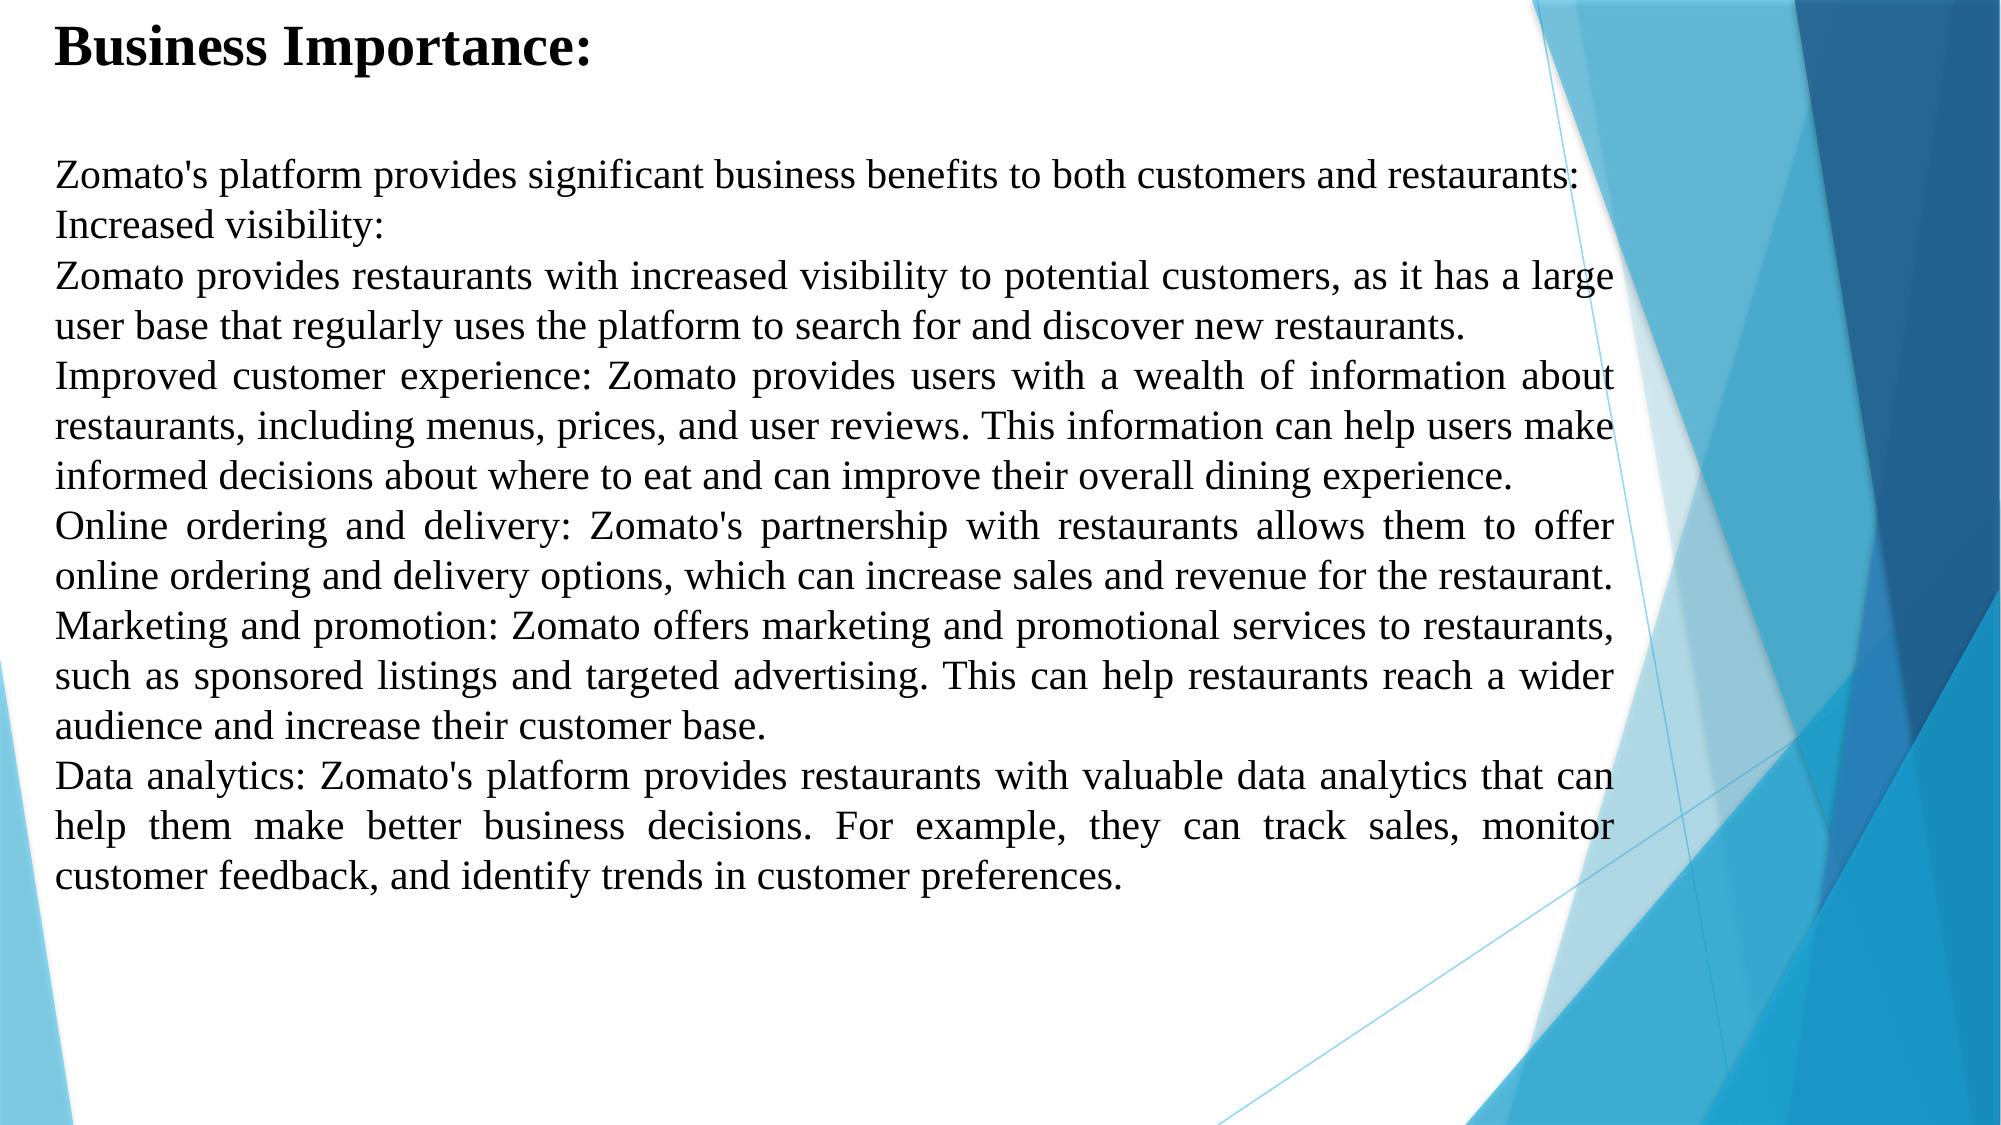

Business Importance:

Zomato's platform provides significant business benefits to both customers and restaurants:
Increased visibility:
Zomato provides restaurants with increased visibility to potential customers, as it has a large user base that regularly uses the platform to search for and discover new restaurants.
Improved customer experience: Zomato provides users with a wealth of information about restaurants, including menus, prices, and user reviews. This information can help users make informed decisions about where to eat and can improve their overall dining experience.
Online ordering and delivery: Zomato's partnership with restaurants allows them to offer online ordering and delivery options, which can increase sales and revenue for the restaurant.
Marketing and promotion: Zomato offers marketing and promotional services to restaurants, such as sponsored listings and targeted advertising. This can help restaurants reach a wider audience and increase their customer base.
Data analytics: Zomato's platform provides restaurants with valuable data analytics that can help them make better business decisions. For example, they can track sales, monitor customer feedback, and identify trends in customer preferences.